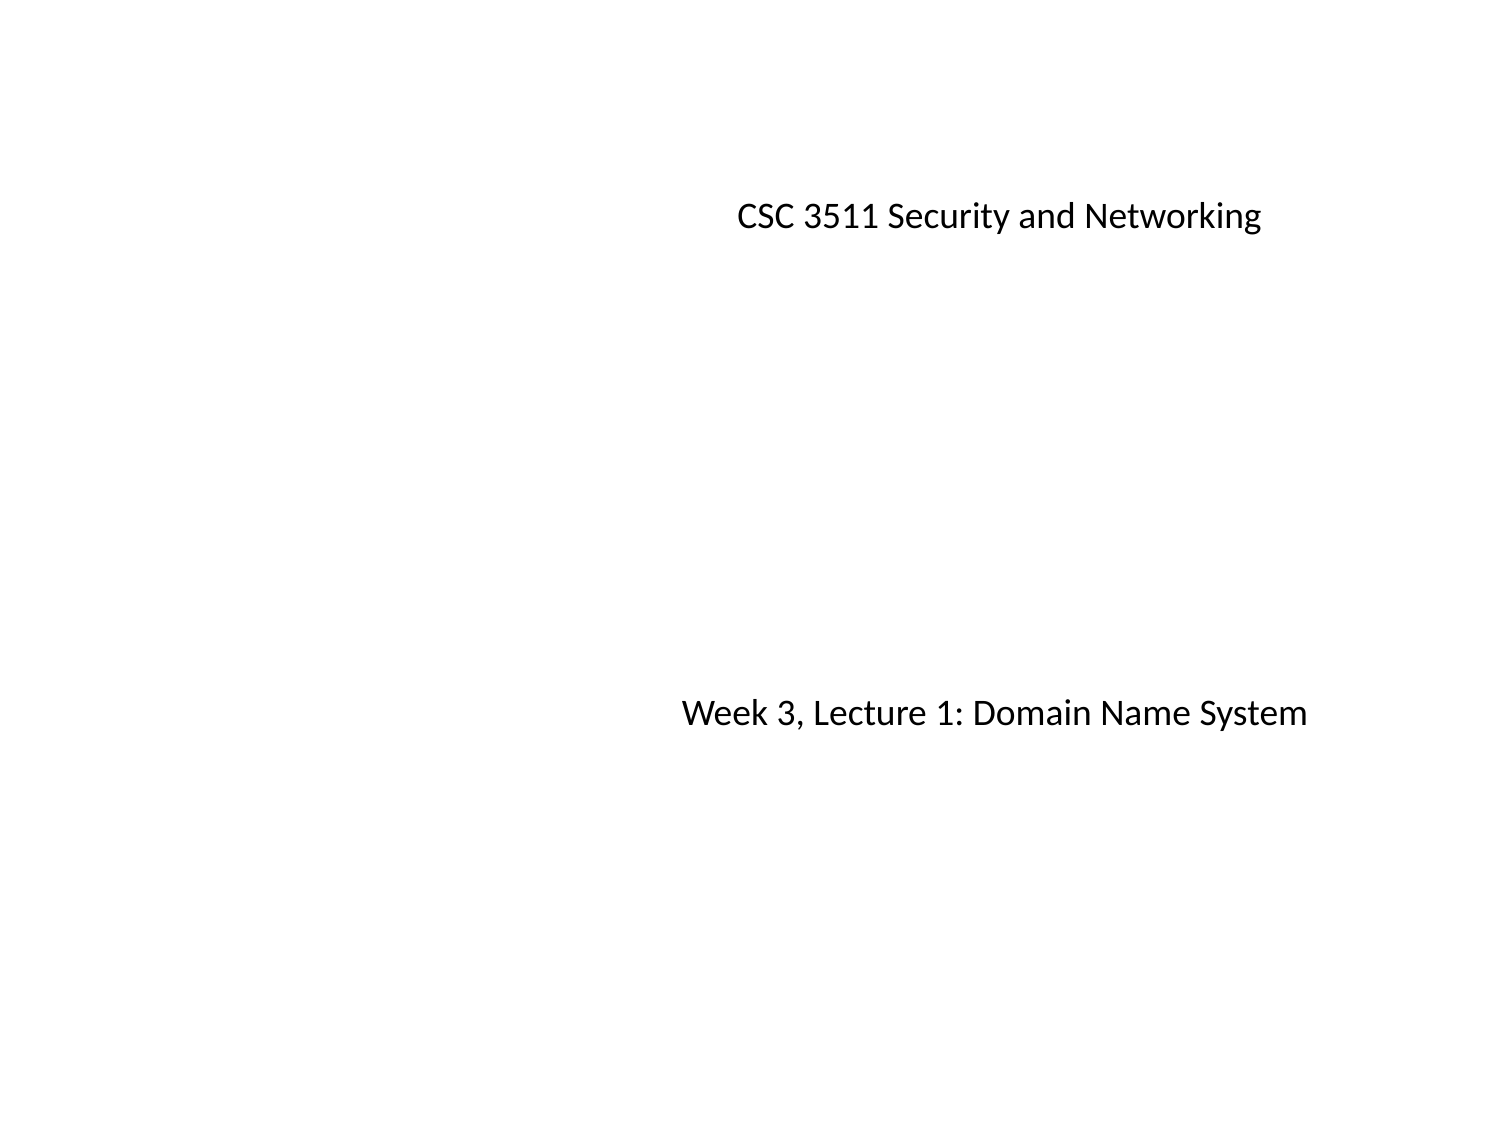

CSC 3511 Security and Networking

Week 3, Lecture 1: Domain Name System